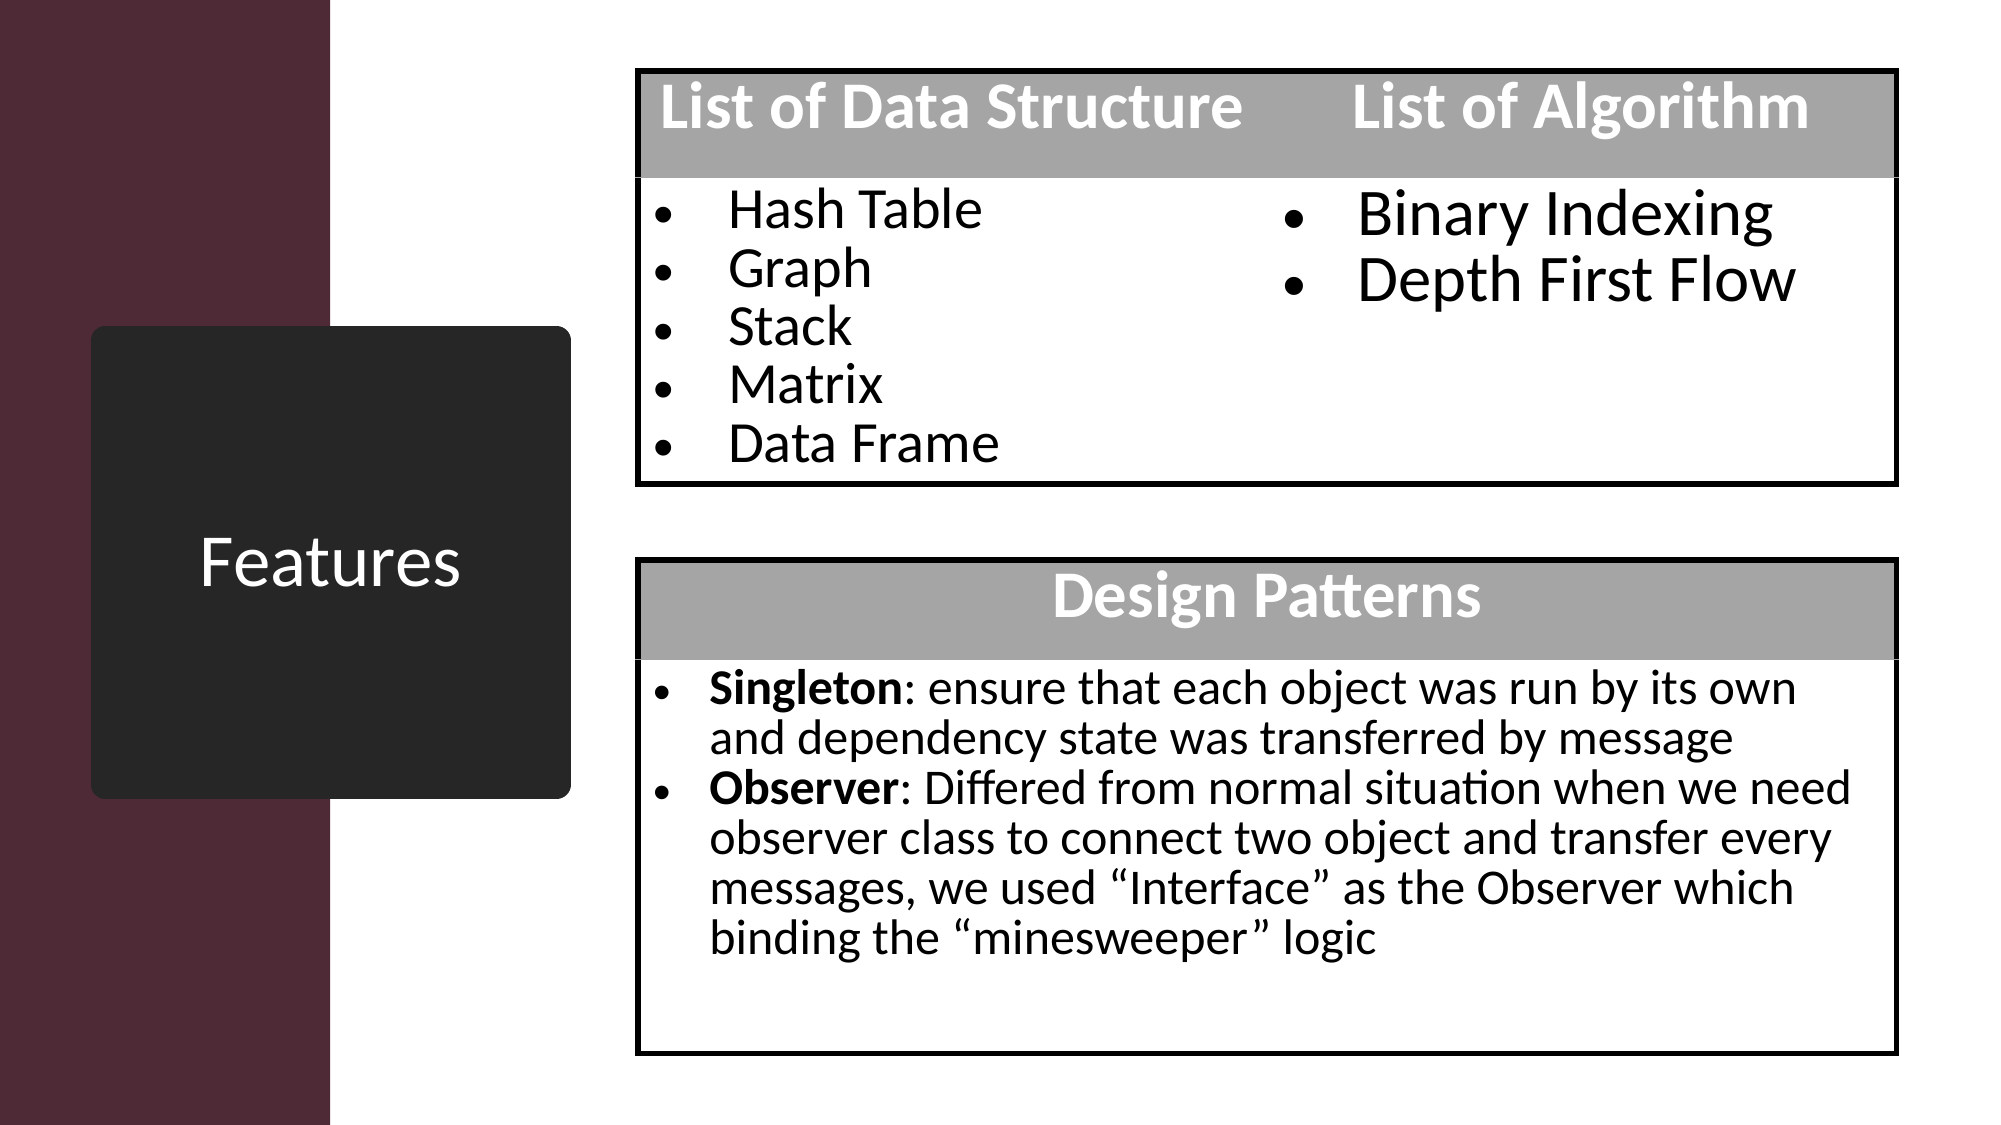

| List of Data Structure | List of Algorithm |
| --- | --- |
| Hash Table Graph Stack Matrix Data Frame | Binary Indexing Depth First Flow |
# Features
| Design Patterns |
| --- |
| Singleton: ensure that each object was run by its own and dependency state was transferred by message Observer: Differed from normal situation when we need observer class to connect two object and transfer every messages, we used “Interface” as the Observer which binding the “minesweeper” logic |